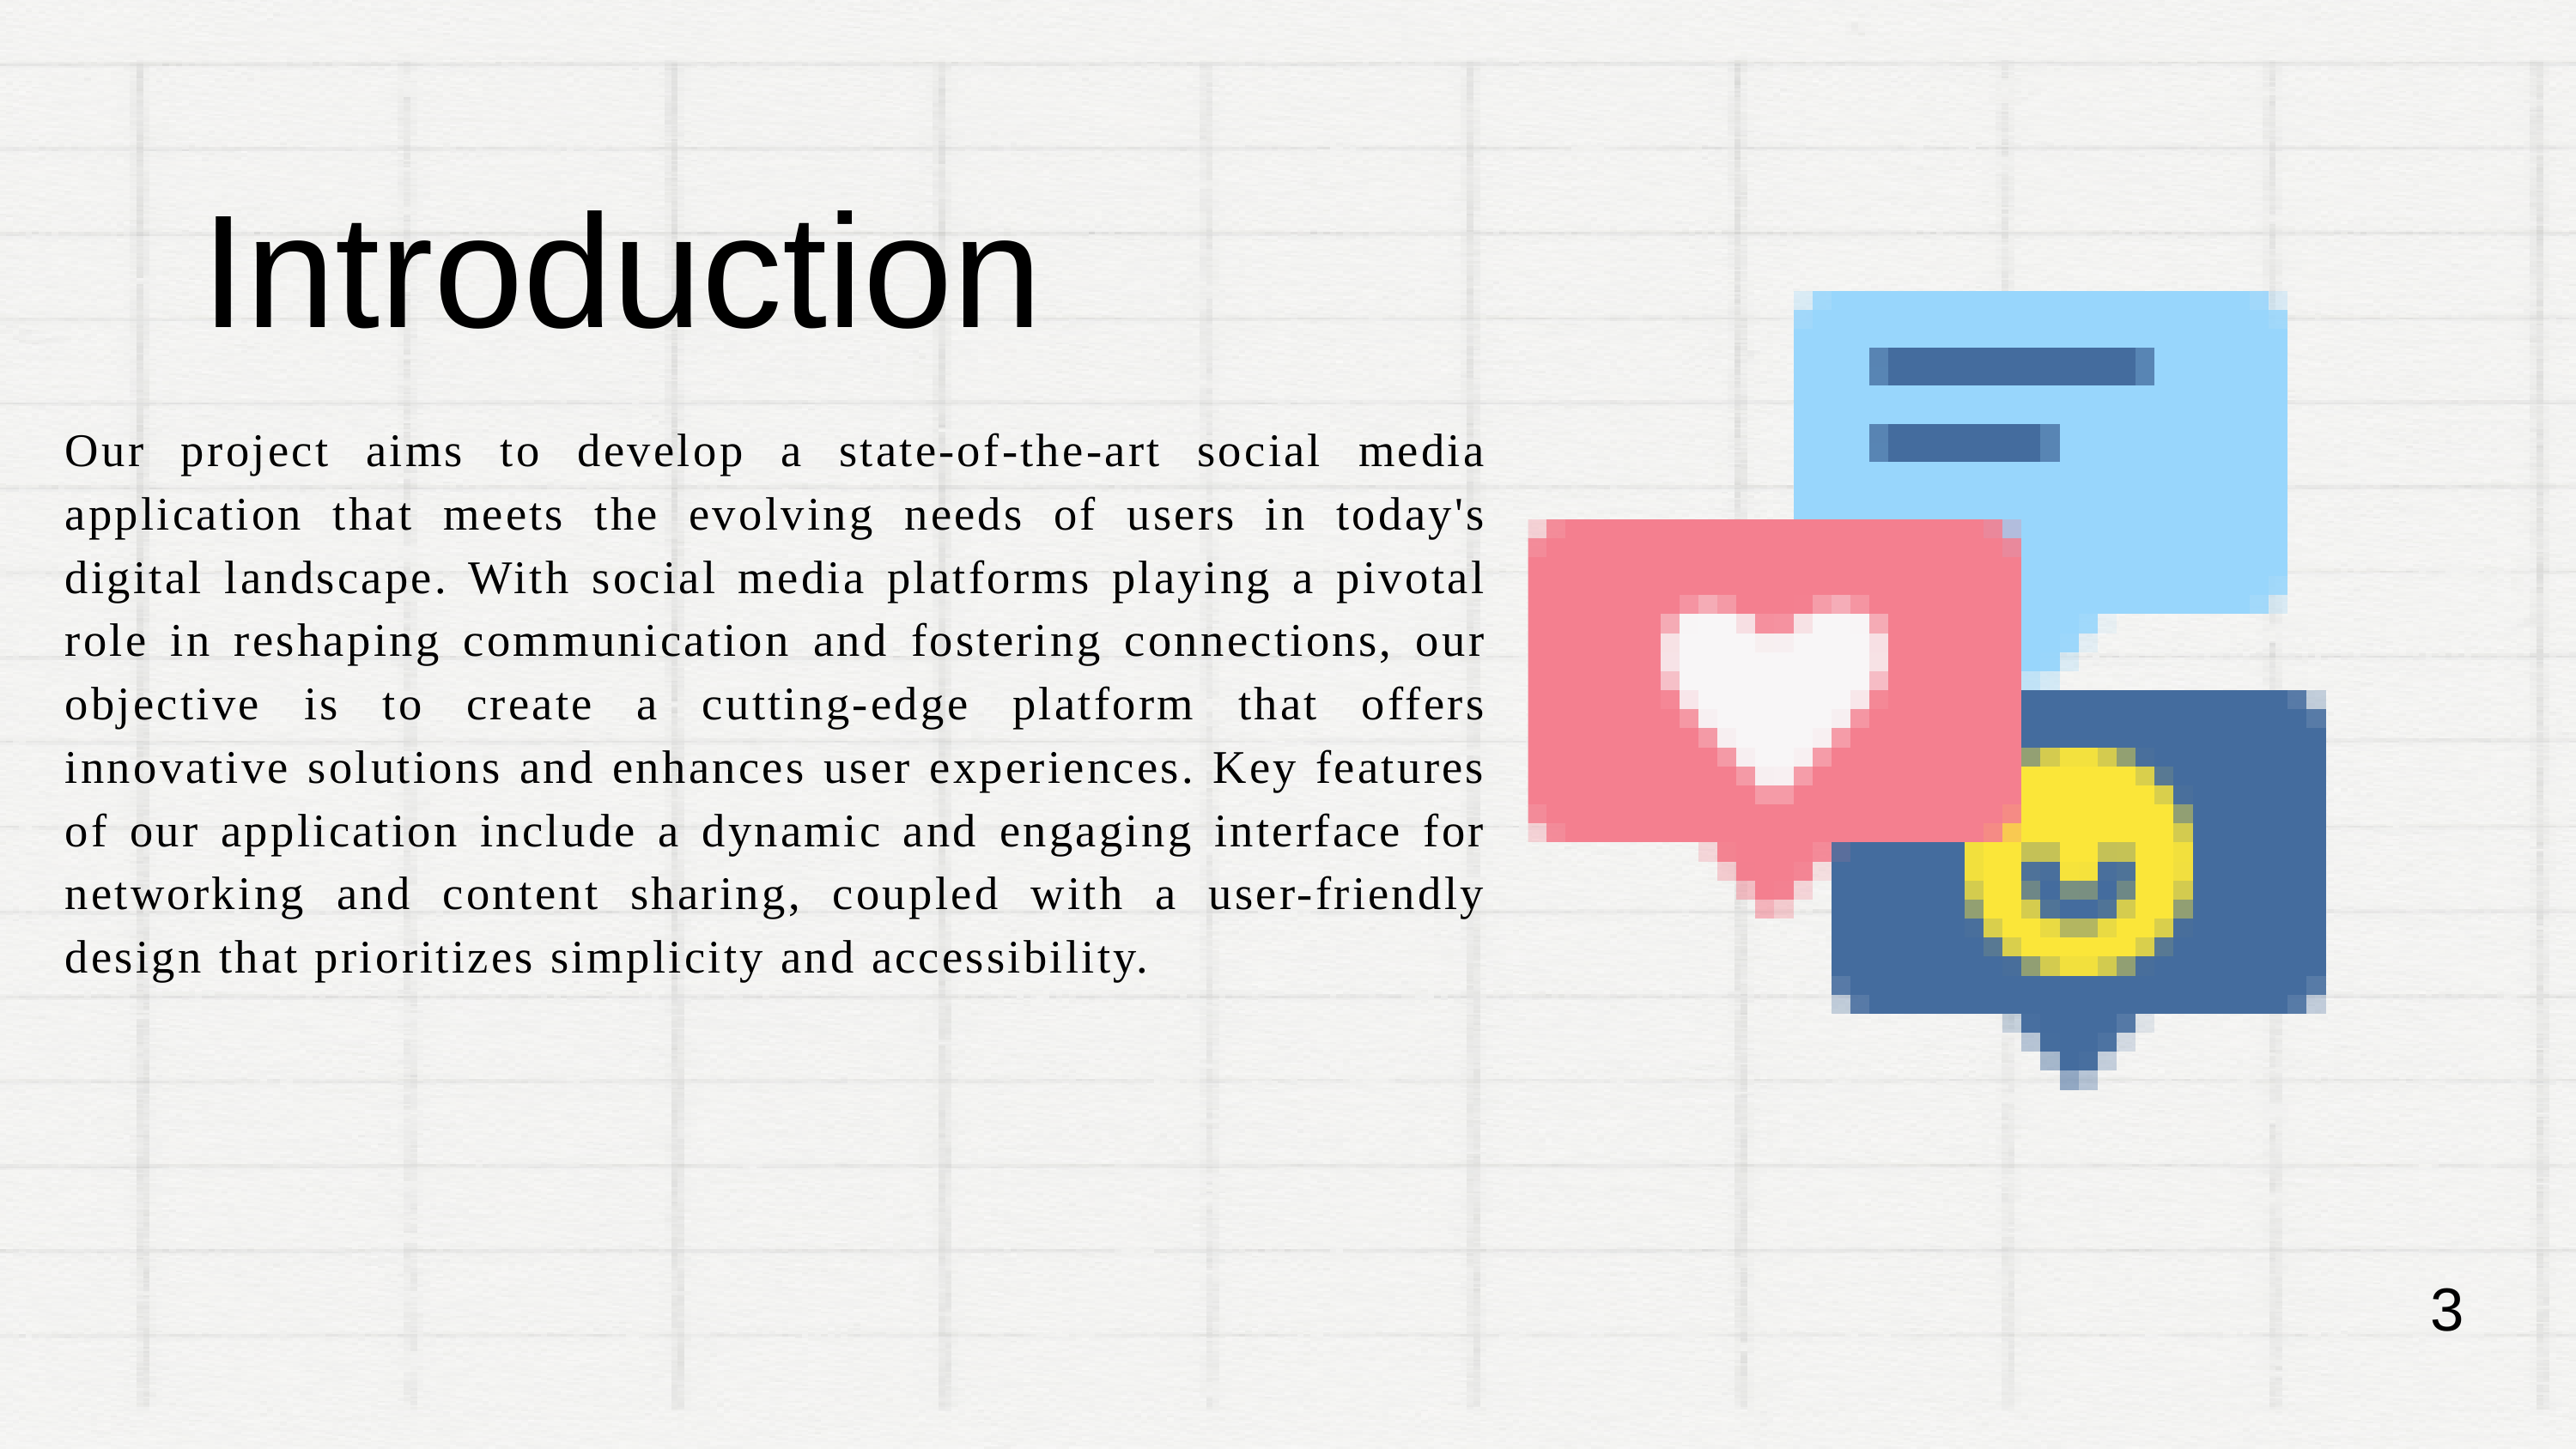

Introduction

Our project aims to develop a state-of-the-art social media application that meets the evolving needs of users in today's digital landscape. With social media platforms playing a pivotal role in reshaping communication and fostering connections, our objective is to create a cutting-edge platform that offers innovative solutions and enhances user experiences. Key features of our application include a dynamic and engaging interface for networking and content sharing, coupled with a user-friendly design that prioritizes simplicity and accessibility.
3